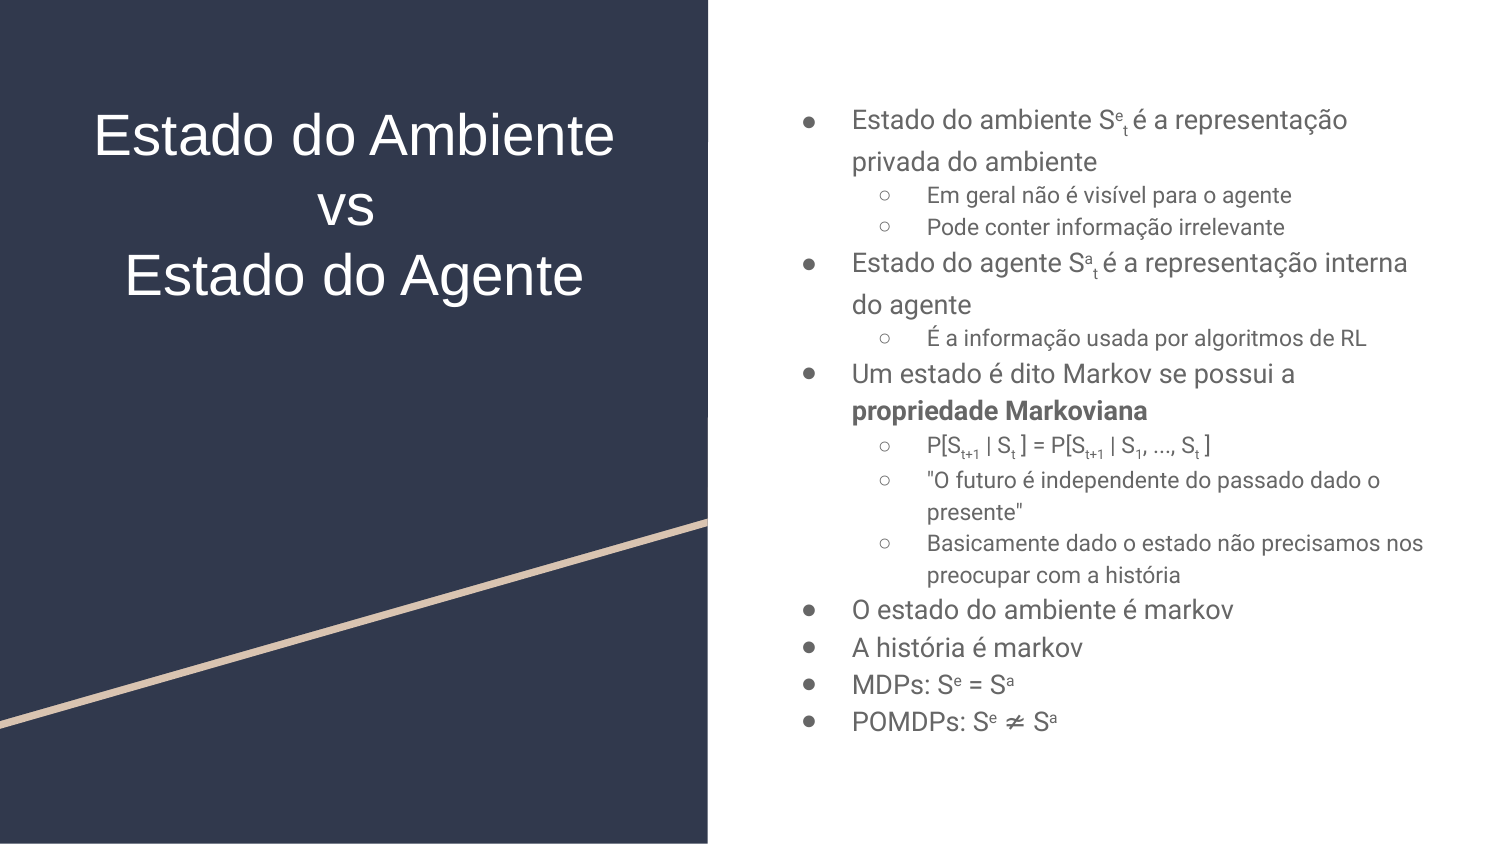

# Estado do Ambiente vs
Estado do Agente
Estado do ambiente Set é a representação privada do ambiente
Em geral não é visível para o agente
Pode conter informação irrelevante
Estado do agente Sat é a representação interna do agente
É a informação usada por algoritmos de RL
Um estado é dito Markov se possui a propriedade Markoviana
P[St+1 | St ] = P[St+1 | S1, ..., St ]
"O futuro é independente do passado dado o presente"
Basicamente dado o estado não precisamos nos preocupar com a história
O estado do ambiente é markov
A história é markov
MDPs: Se = Sa
POMDPs: Se ≄ Sa